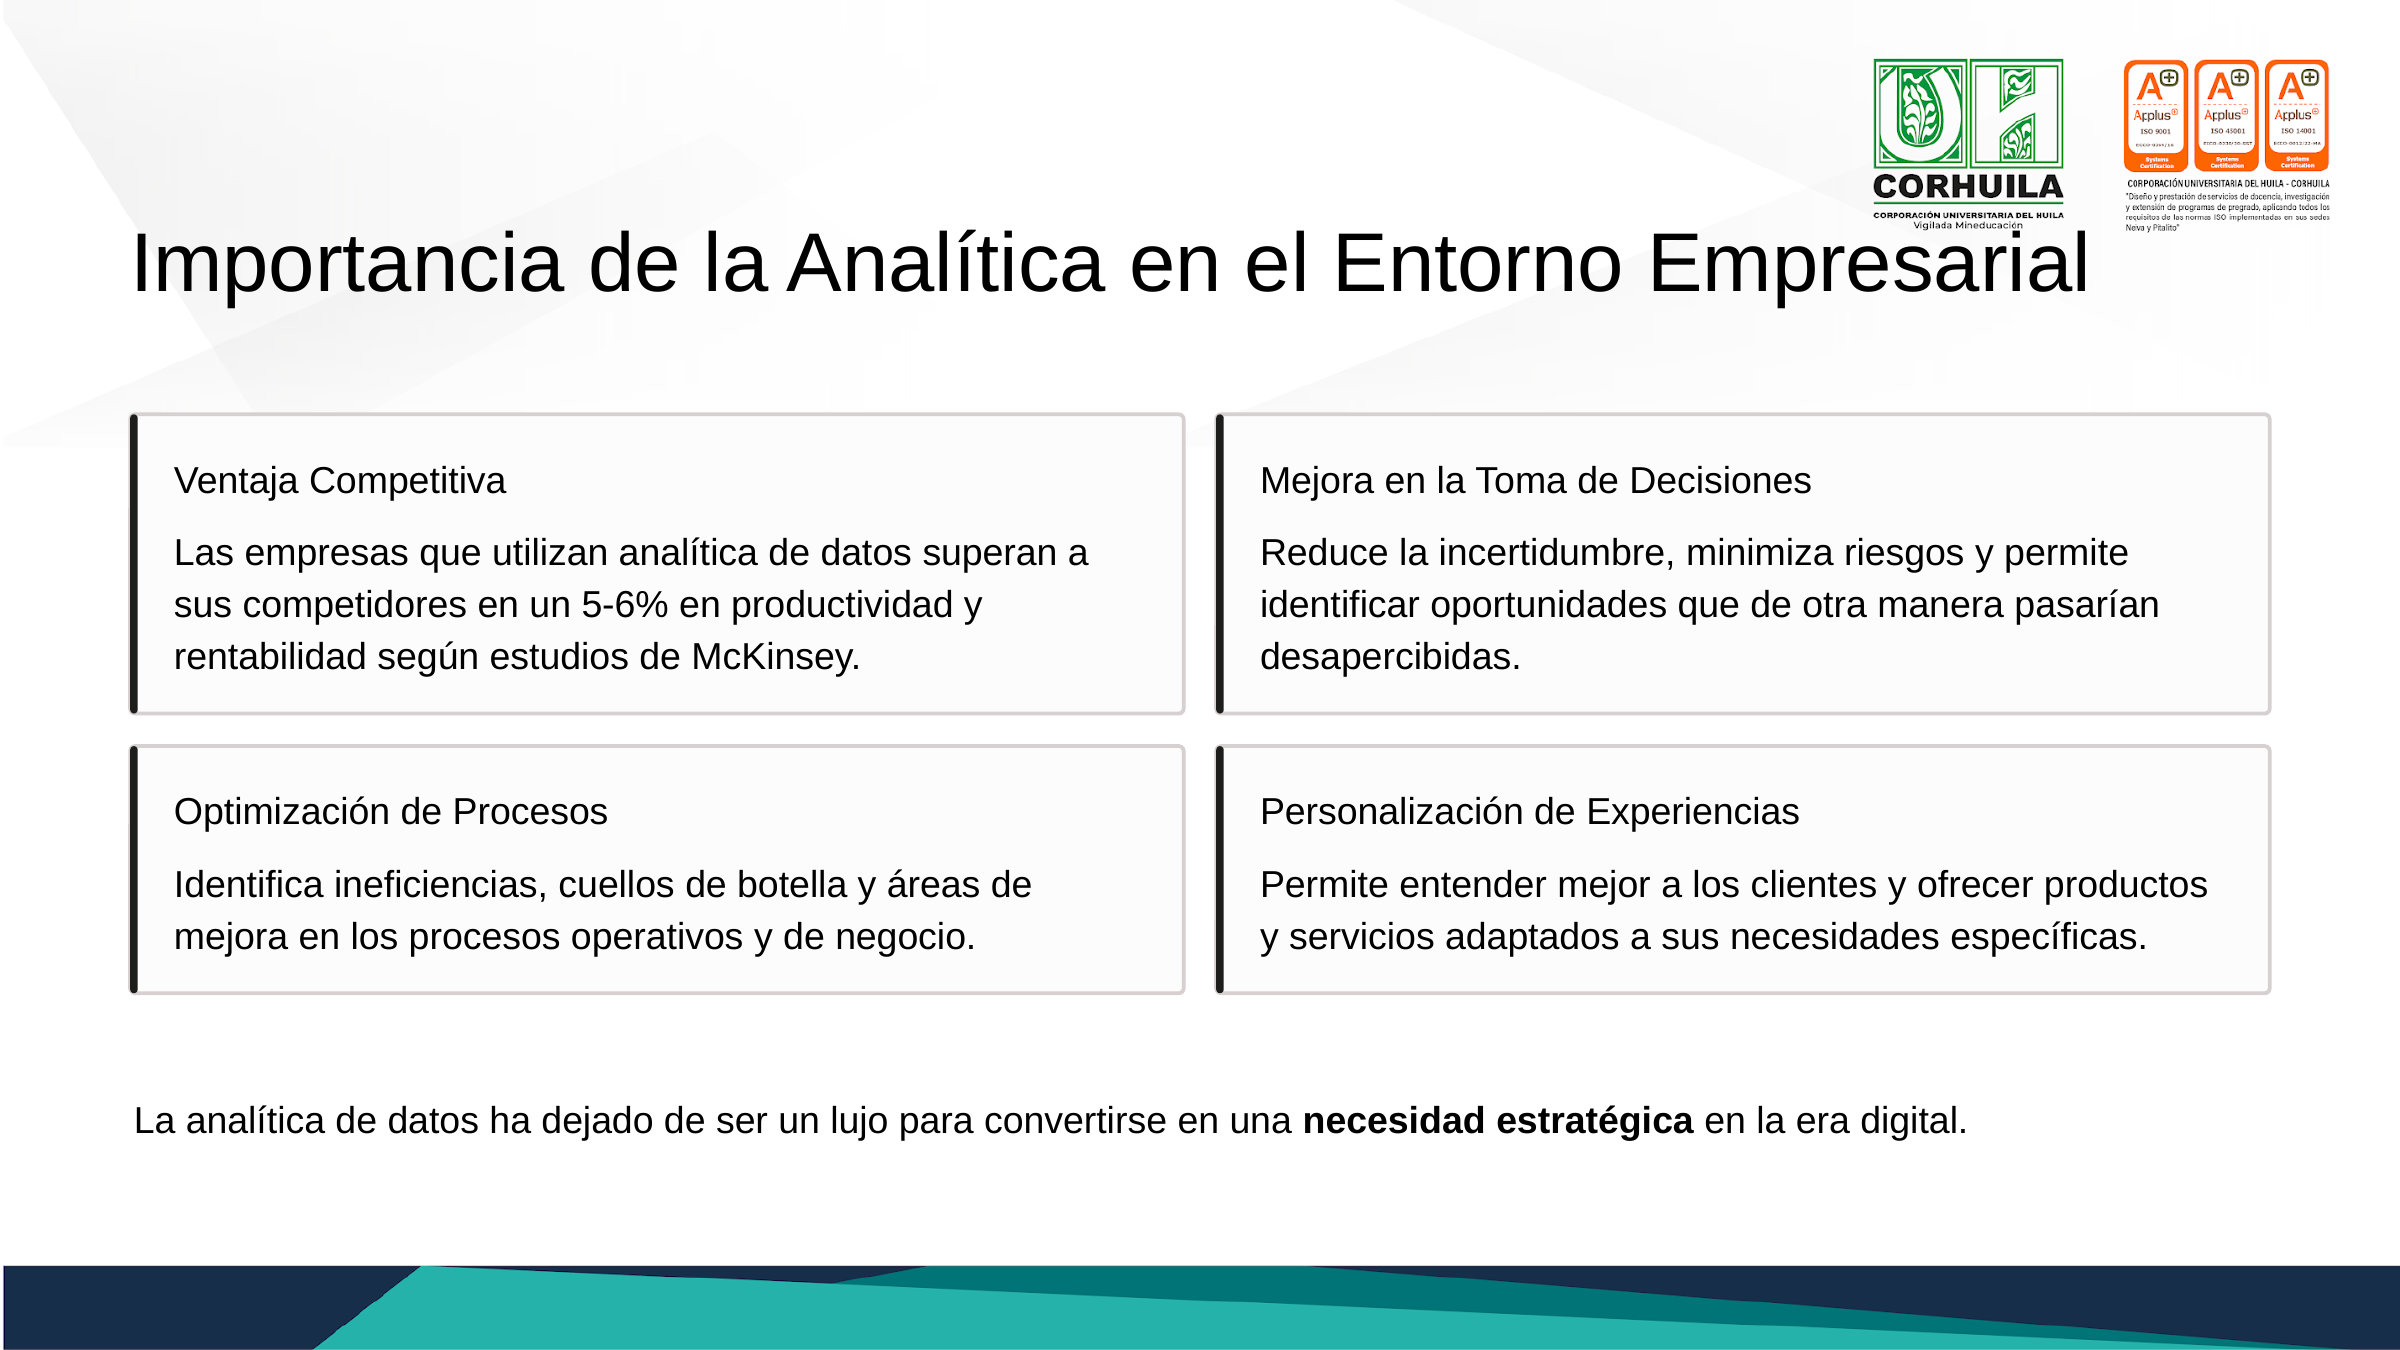

Importancia de la Analítica en el Entorno Empresarial

Ventaja Competitiva
Mejora en la Toma de Decisiones
Las empresas que utilizan analítica de datos superan a sus competidores en un 5-6% en productividad y rentabilidad según estudios de McKinsey.
Reduce la incertidumbre, minimiza riesgos y permite identificar oportunidades que de otra manera pasarían desapercibidas.

Optimización de Procesos
Personalización de Experiencias
Identifica ineficiencias, cuellos de botella y áreas de mejora en los procesos operativos y de negocio.
Permite entender mejor a los clientes y ofrecer productos y servicios adaptados a sus necesidades específicas.
La analítica de datos ha dejado de ser un lujo para convertirse en una necesidad estratégica en la era digital.